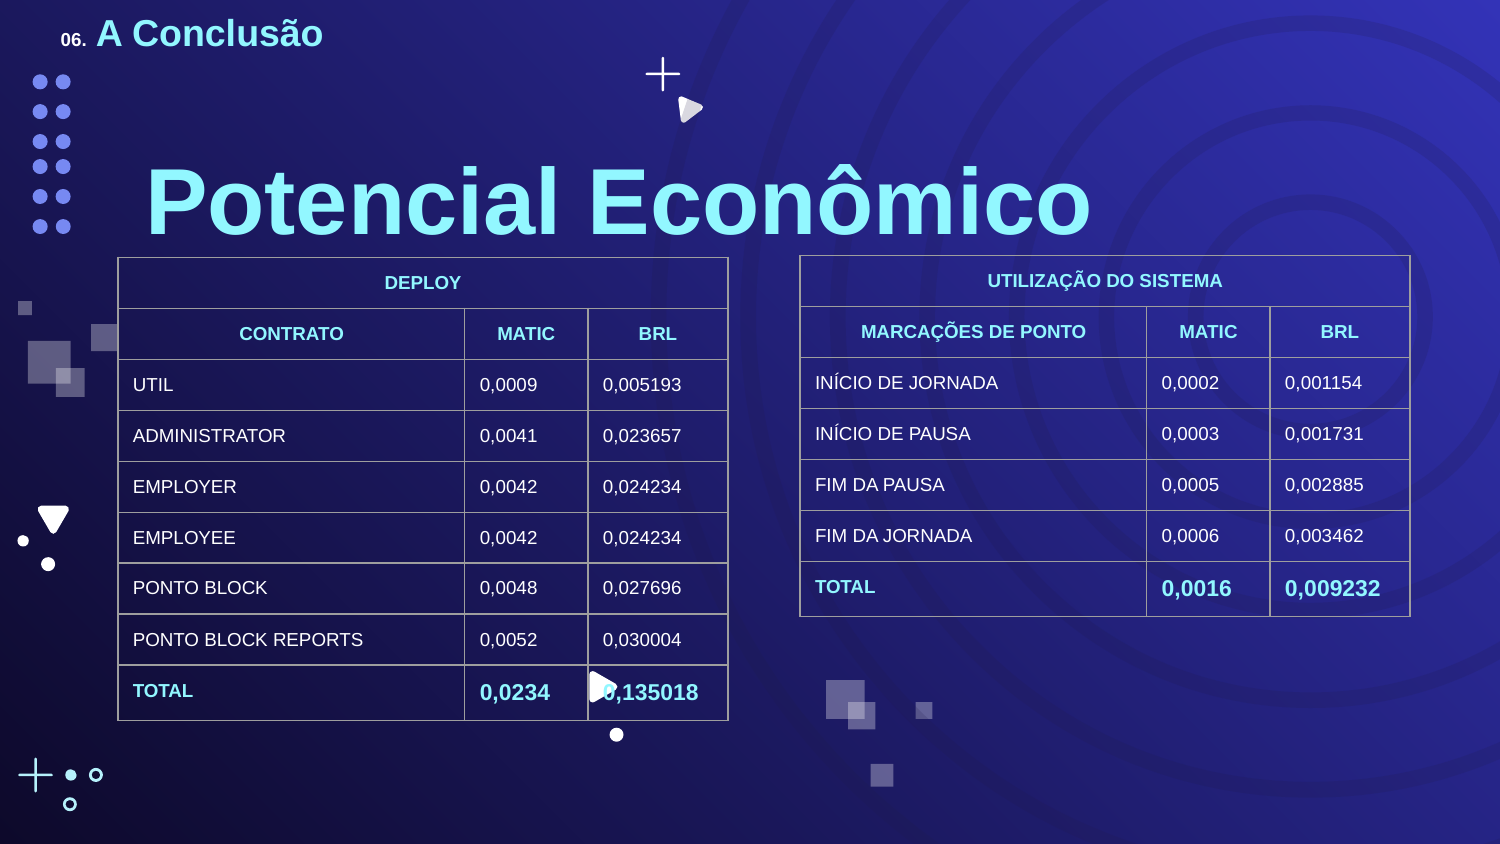

# 06. A Conclusão
Potencial Econômico

| UTILIZAÇÃO DO SISTEMA |  |  |
| --- | --- | --- |
| MARCAÇÕES DE PONTO | MATIC | BRL |
| INÍCIO DE JORNADA | 0,0002 | 0,001154 |
| INÍCIO DE PAUSA | 0,0003 | 0,001731 |
| FIM DA PAUSA | 0,0005 | 0,002885 |
| FIM DA JORNADA | 0,0006 | 0,003462 |
| TOTAL | 0,0016 | 0,009232 |
| DEPLOY |  |  |
| --- | --- | --- |
| CONTRATO | MATIC | BRL |
| UTIL | 0,0009 | 0,005193 |
| ADMINISTRATOR | 0,0041 | 0,023657 |
| EMPLOYER | 0,0042 | 0,024234 |
| EMPLOYEE | 0,0042 | 0,024234 |
| PONTO BLOCK | 0,0048 | 0,027696 |
| PONTO BLOCK REPORTS | 0,0052 | 0,030004 |
| TOTAL | 0,0234 | 0,135018 |